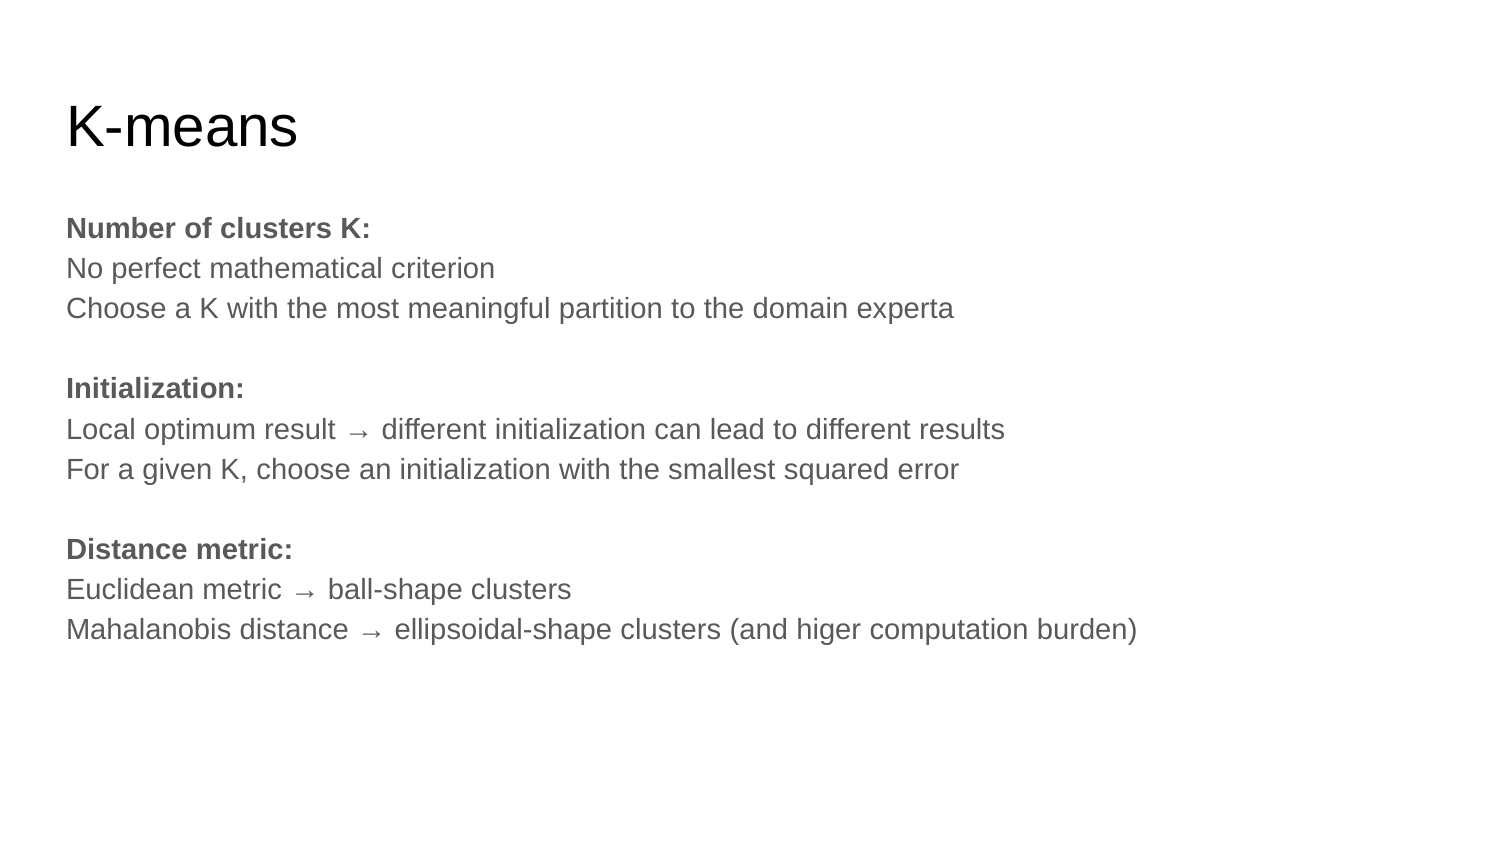

# K-means
Number of clusters K:
No perfect mathematical criterion
Choose a K with the most meaningful partition to the domain experta

Initialization:
Local optimum result → different initialization can lead to different results
For a given K, choose an initialization with the smallest squared error

Distance metric:
Euclidean metric → ball-shape clusters
Mahalanobis distance → ellipsoidal-shape clusters (and higer computation burden)